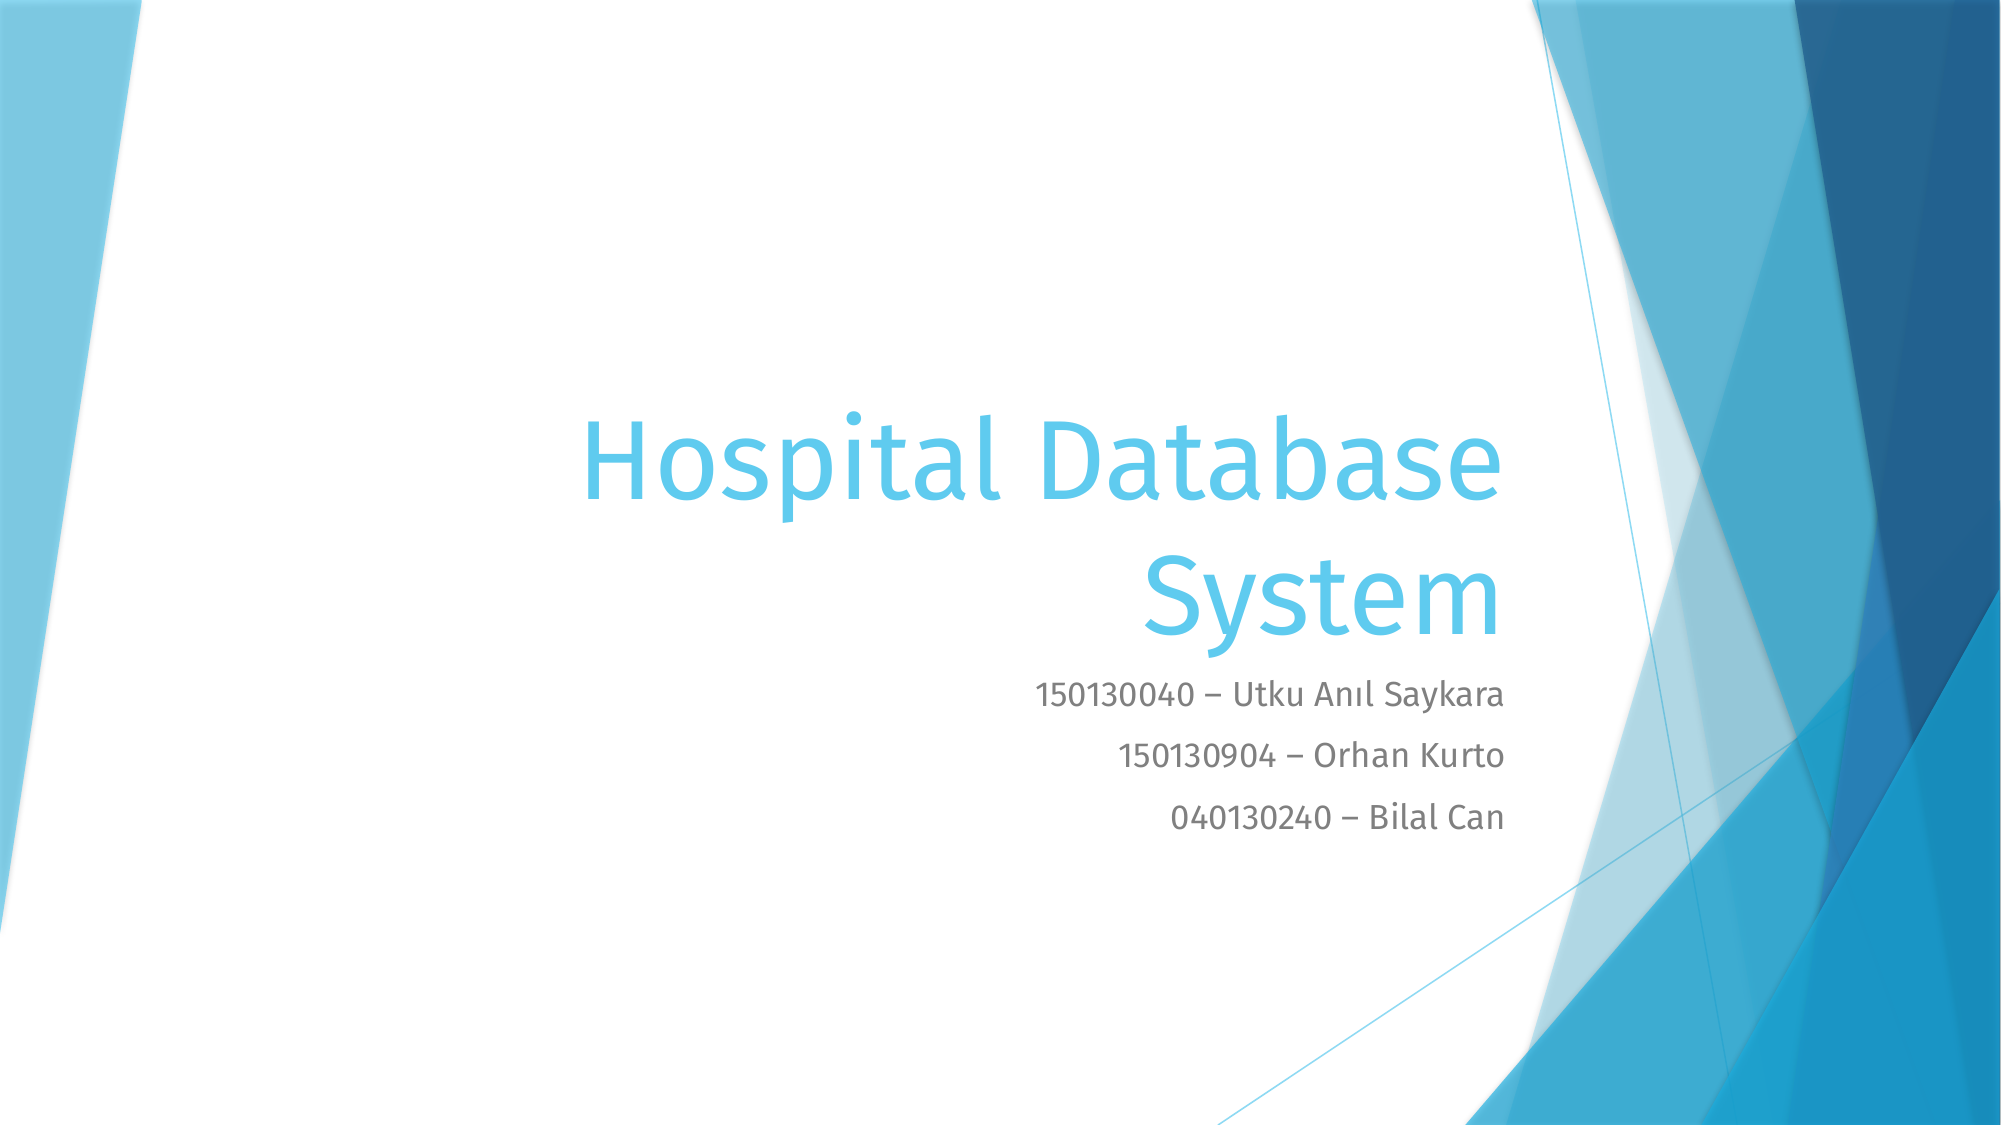

# Hospital Database System
150130040 – Utku Anıl Saykara
150130904 – Orhan Kurto
040130240 – Bilal Can